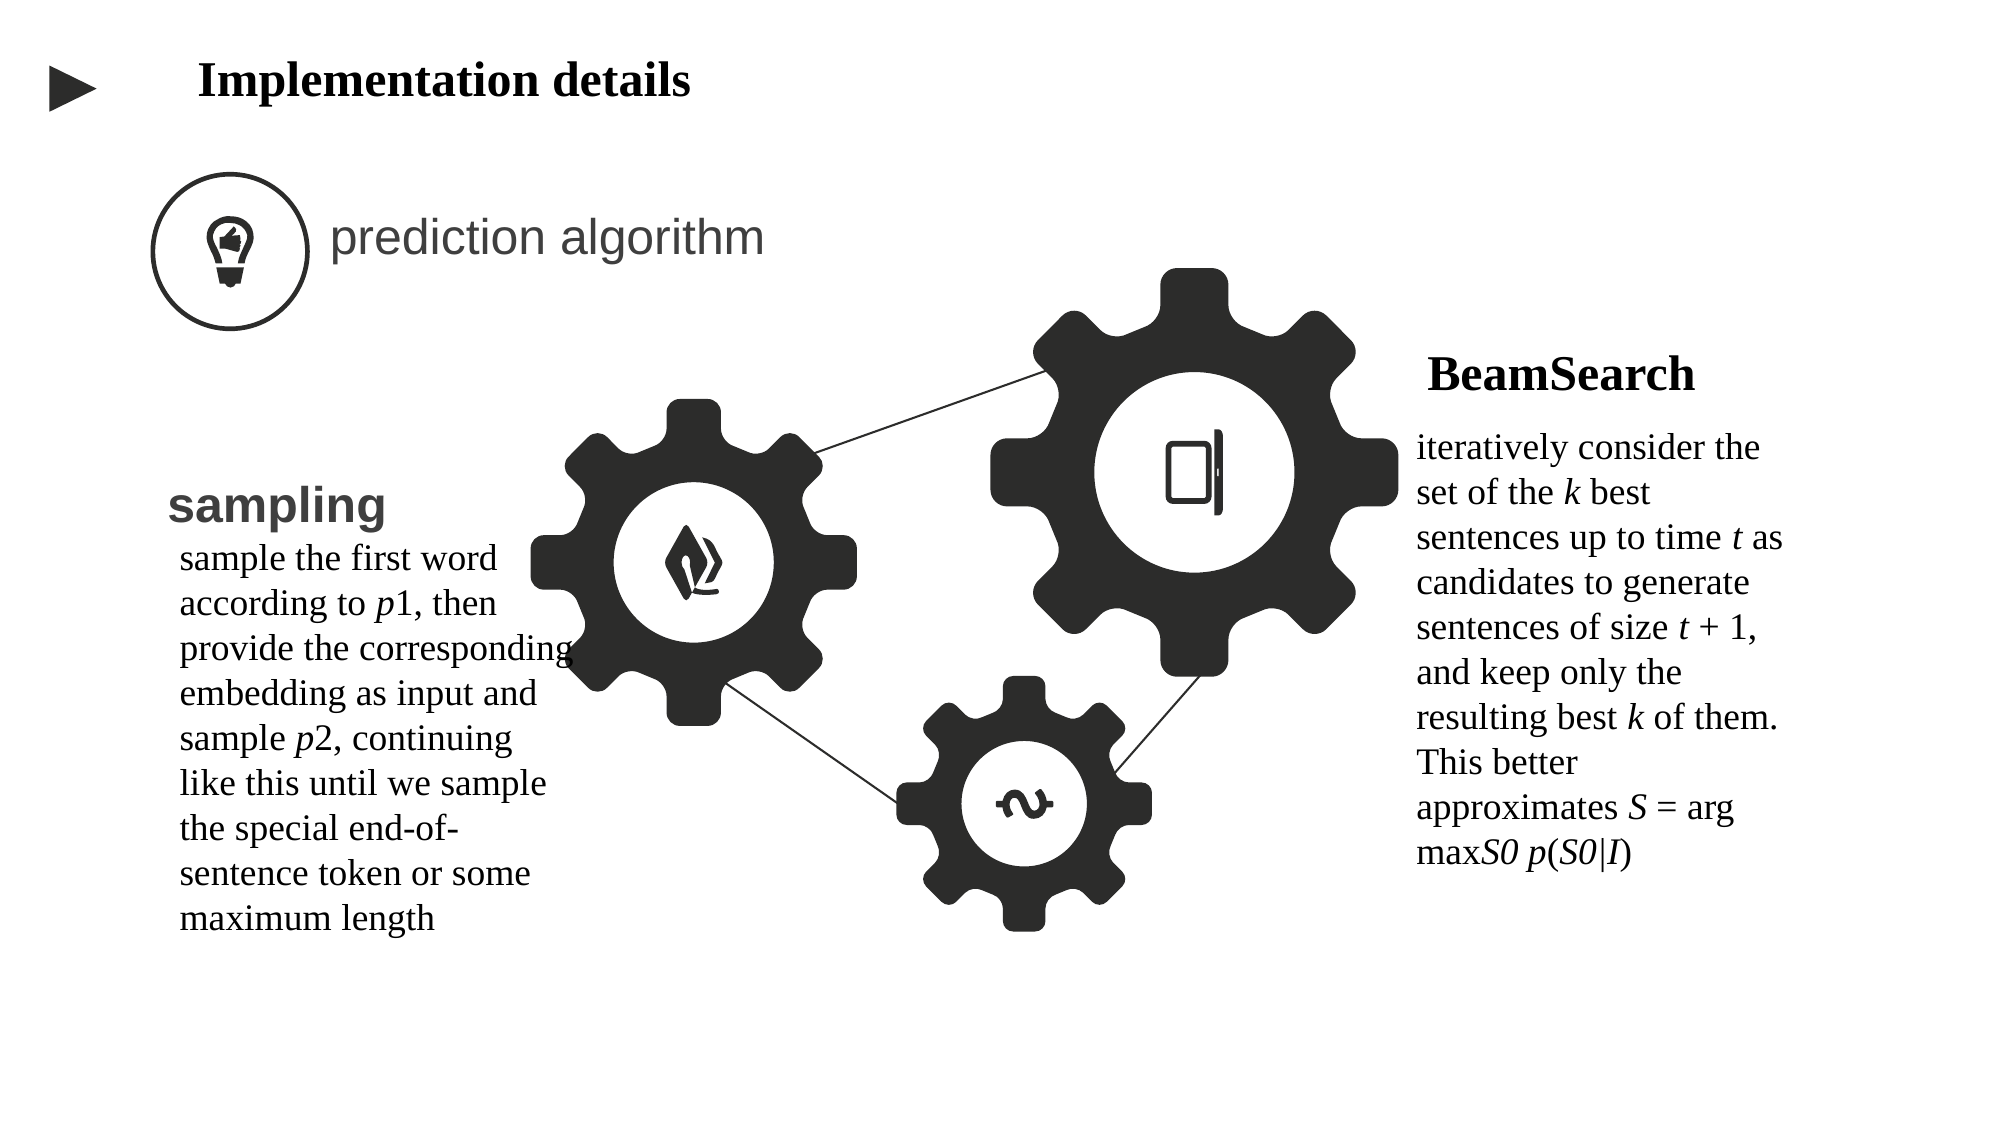

Implementation details

prediction algorithm

 BeamSearch
iteratively consider the set of the k best sentences up to time t as candidates to generate sentences of size t + 1, and keep only the resulting best k of them. This better approximates S = arg maxS0 p(S0|I)
sampling
sample the first word according to p1, then provide the corresponding embedding as input and sample p2, continuing like this until we sample the special end-of-sentence token or some maximum length